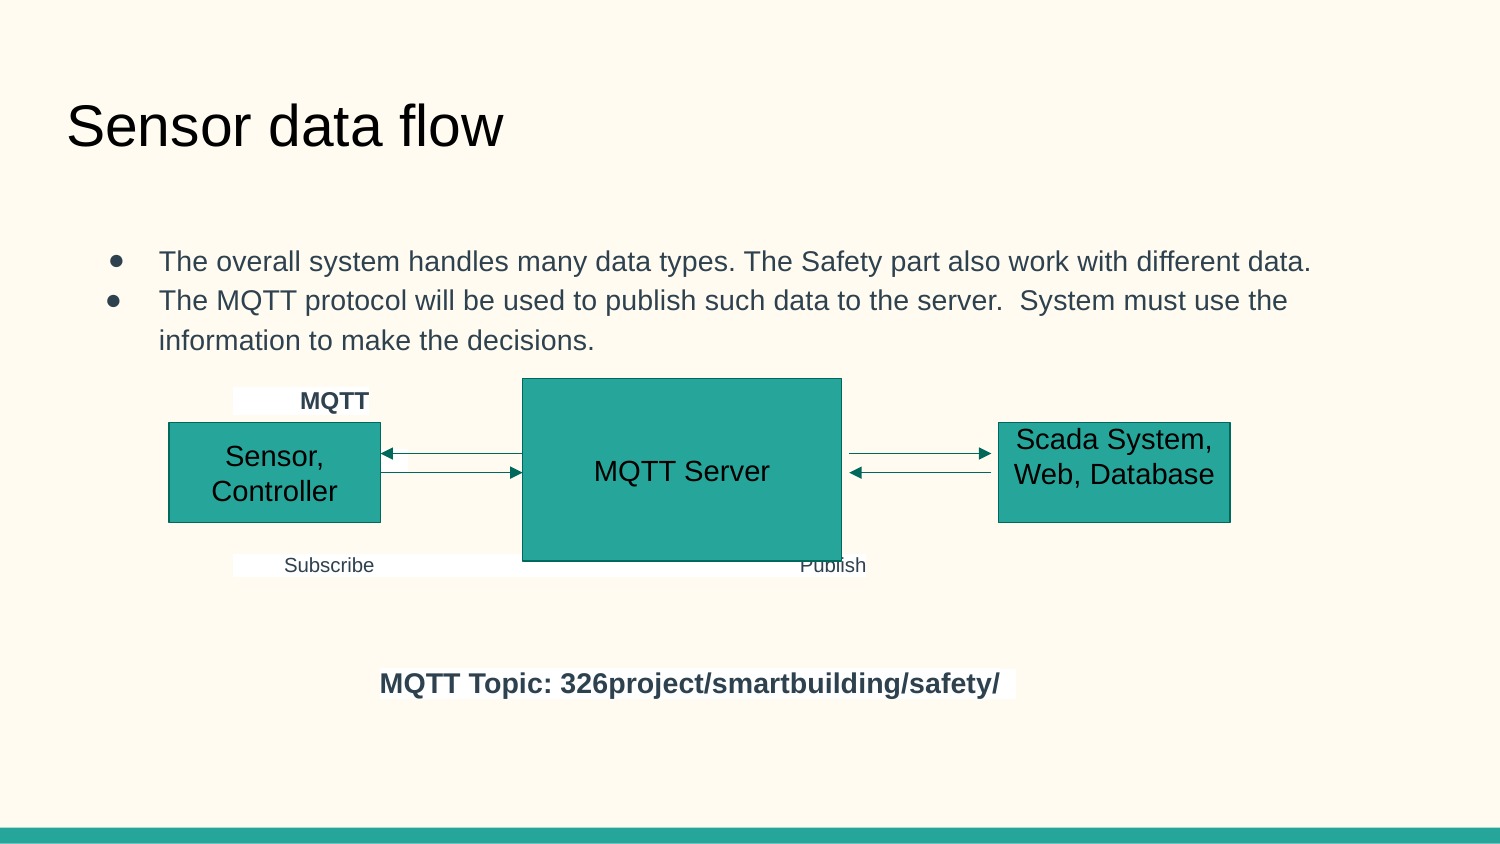

# Sensor data flow
The overall system handles many data types. The Safety part also work with different data.
The MQTT protocol will be used to publish such data to the server.  System must use the information to make the decisions.
	          MQTT

				         Subscribe                                                                          Publish

MQTT Topic: 326project/smartbuilding/safety/
MQTT Server
Sensor, Controller
Scada System, Web, Database